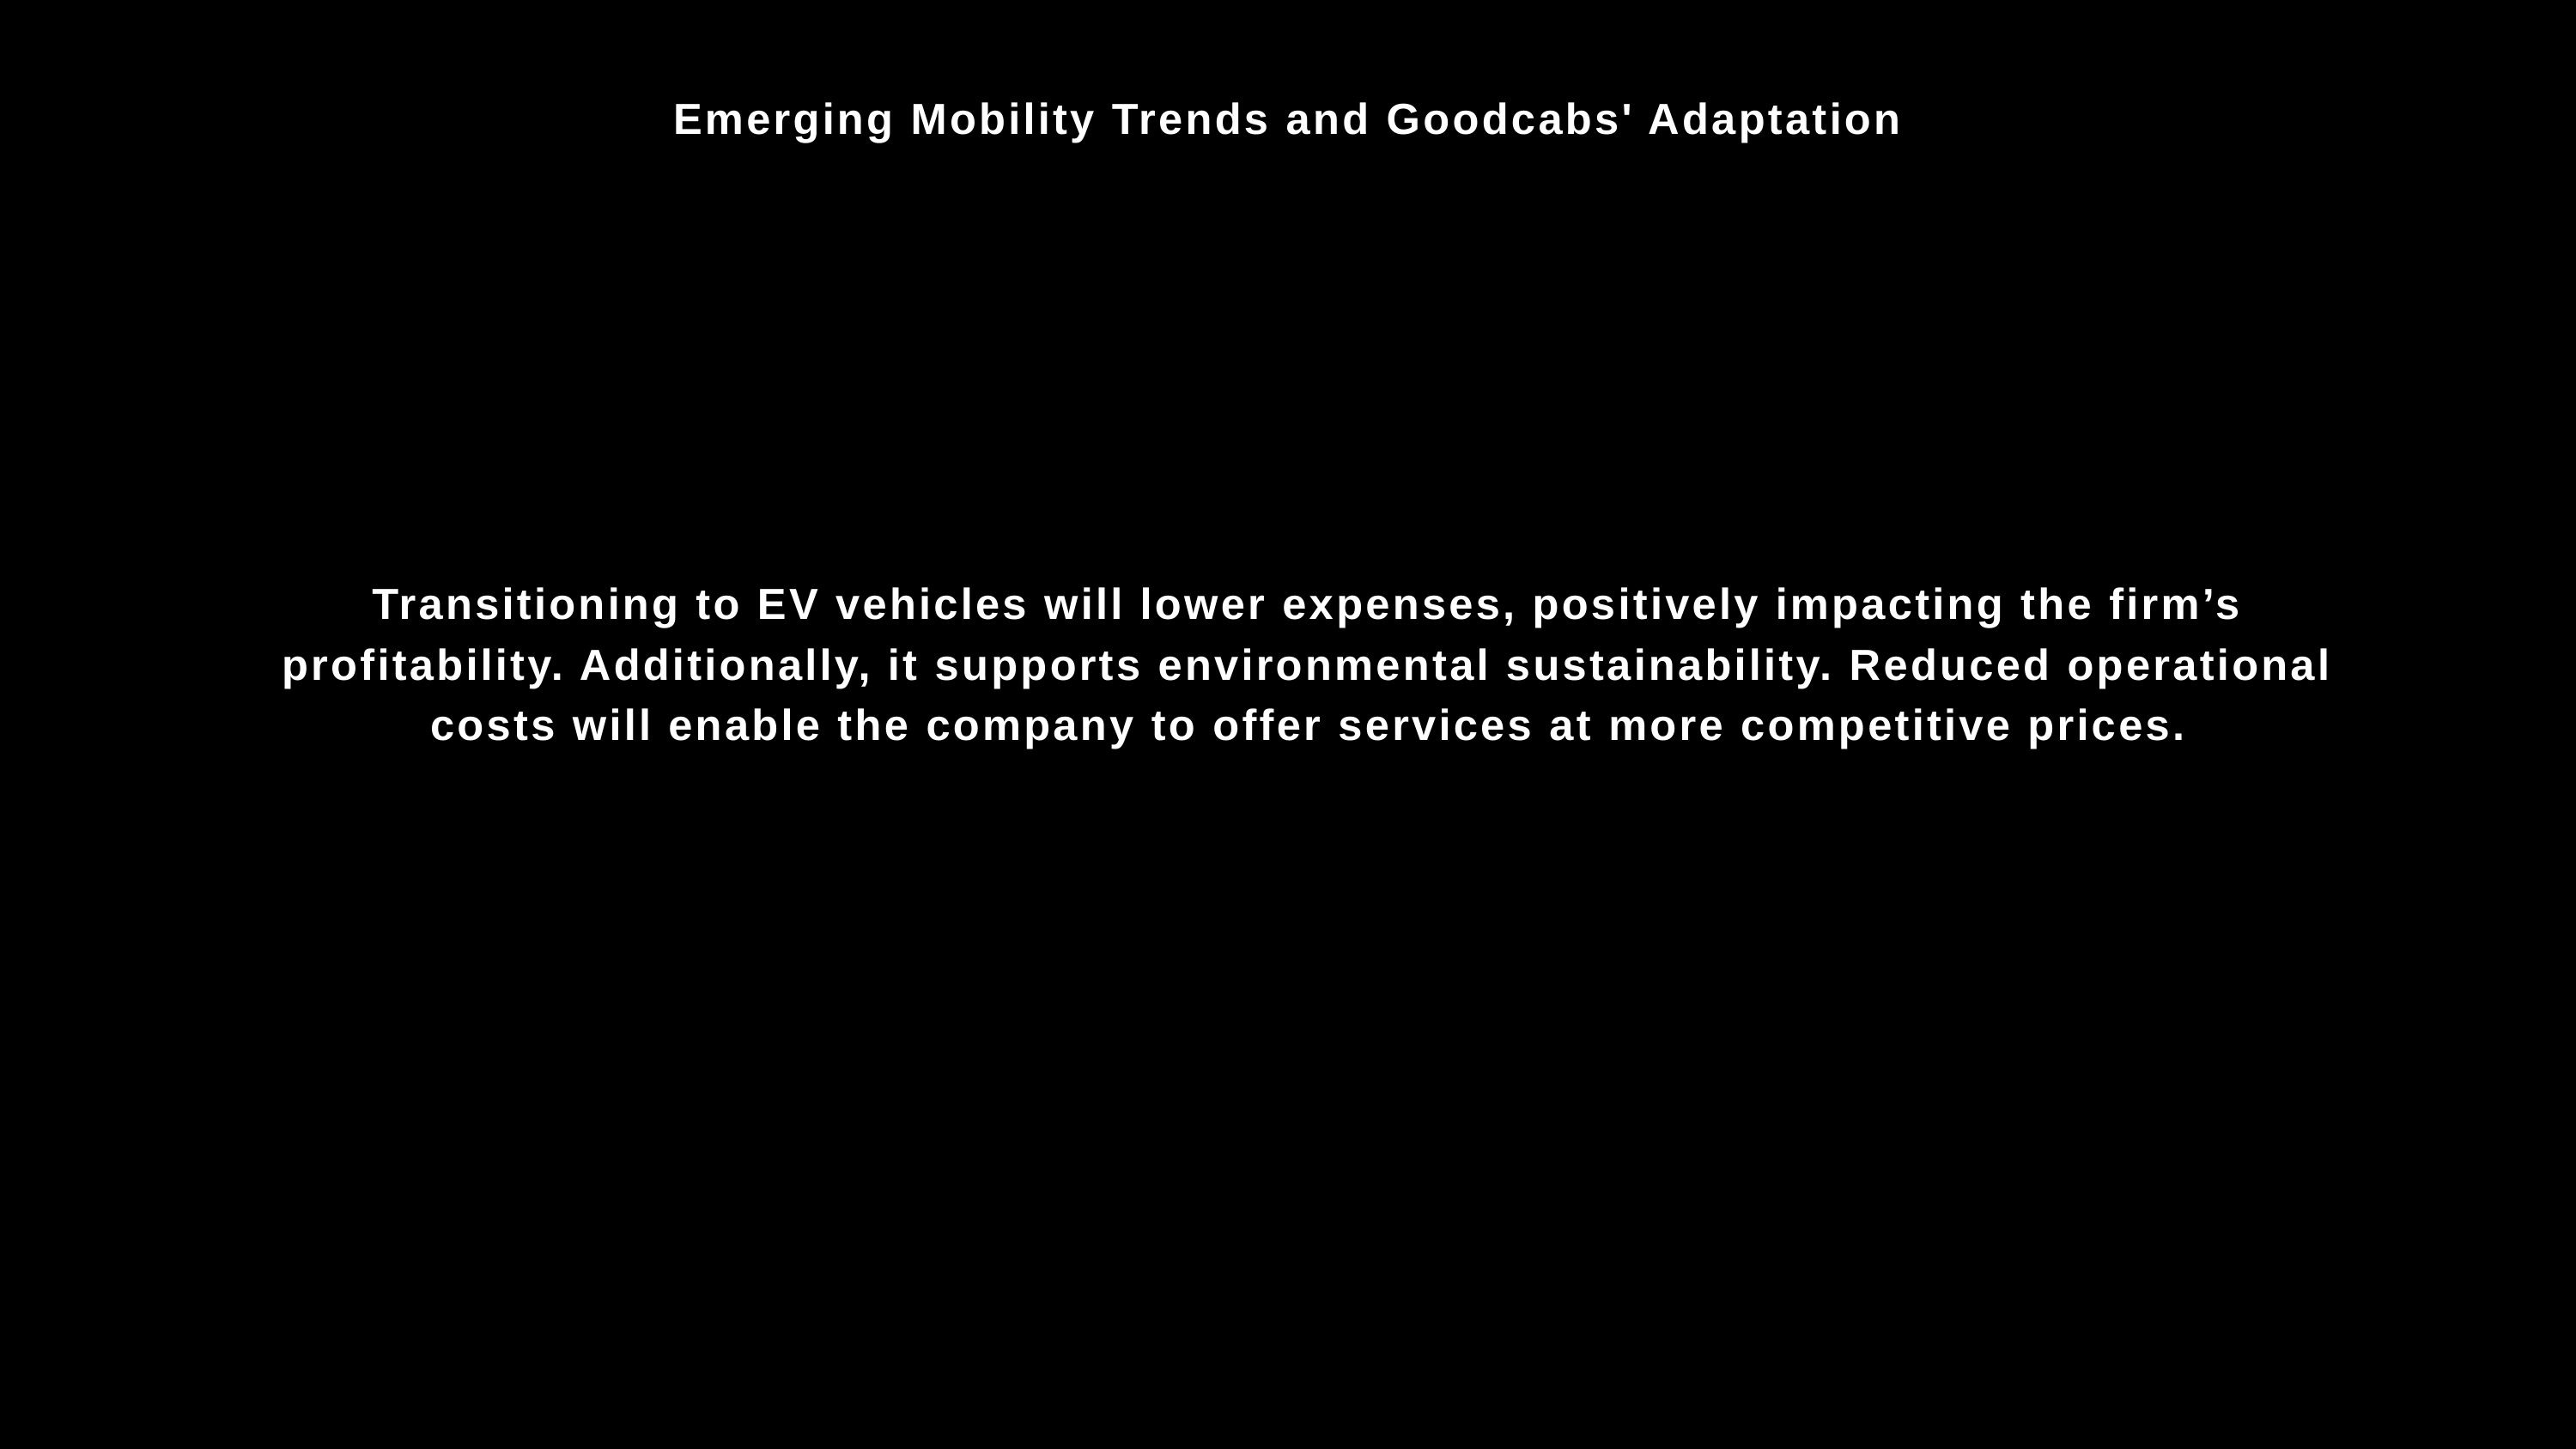

Emerging Mobility Trends and Goodcabs' Adaptation
Transitioning to EV vehicles will lower expenses, positively impacting the firm’s profitability. Additionally, it supports environmental sustainability. Reduced operational costs will enable the company to offer services at more competitive prices.